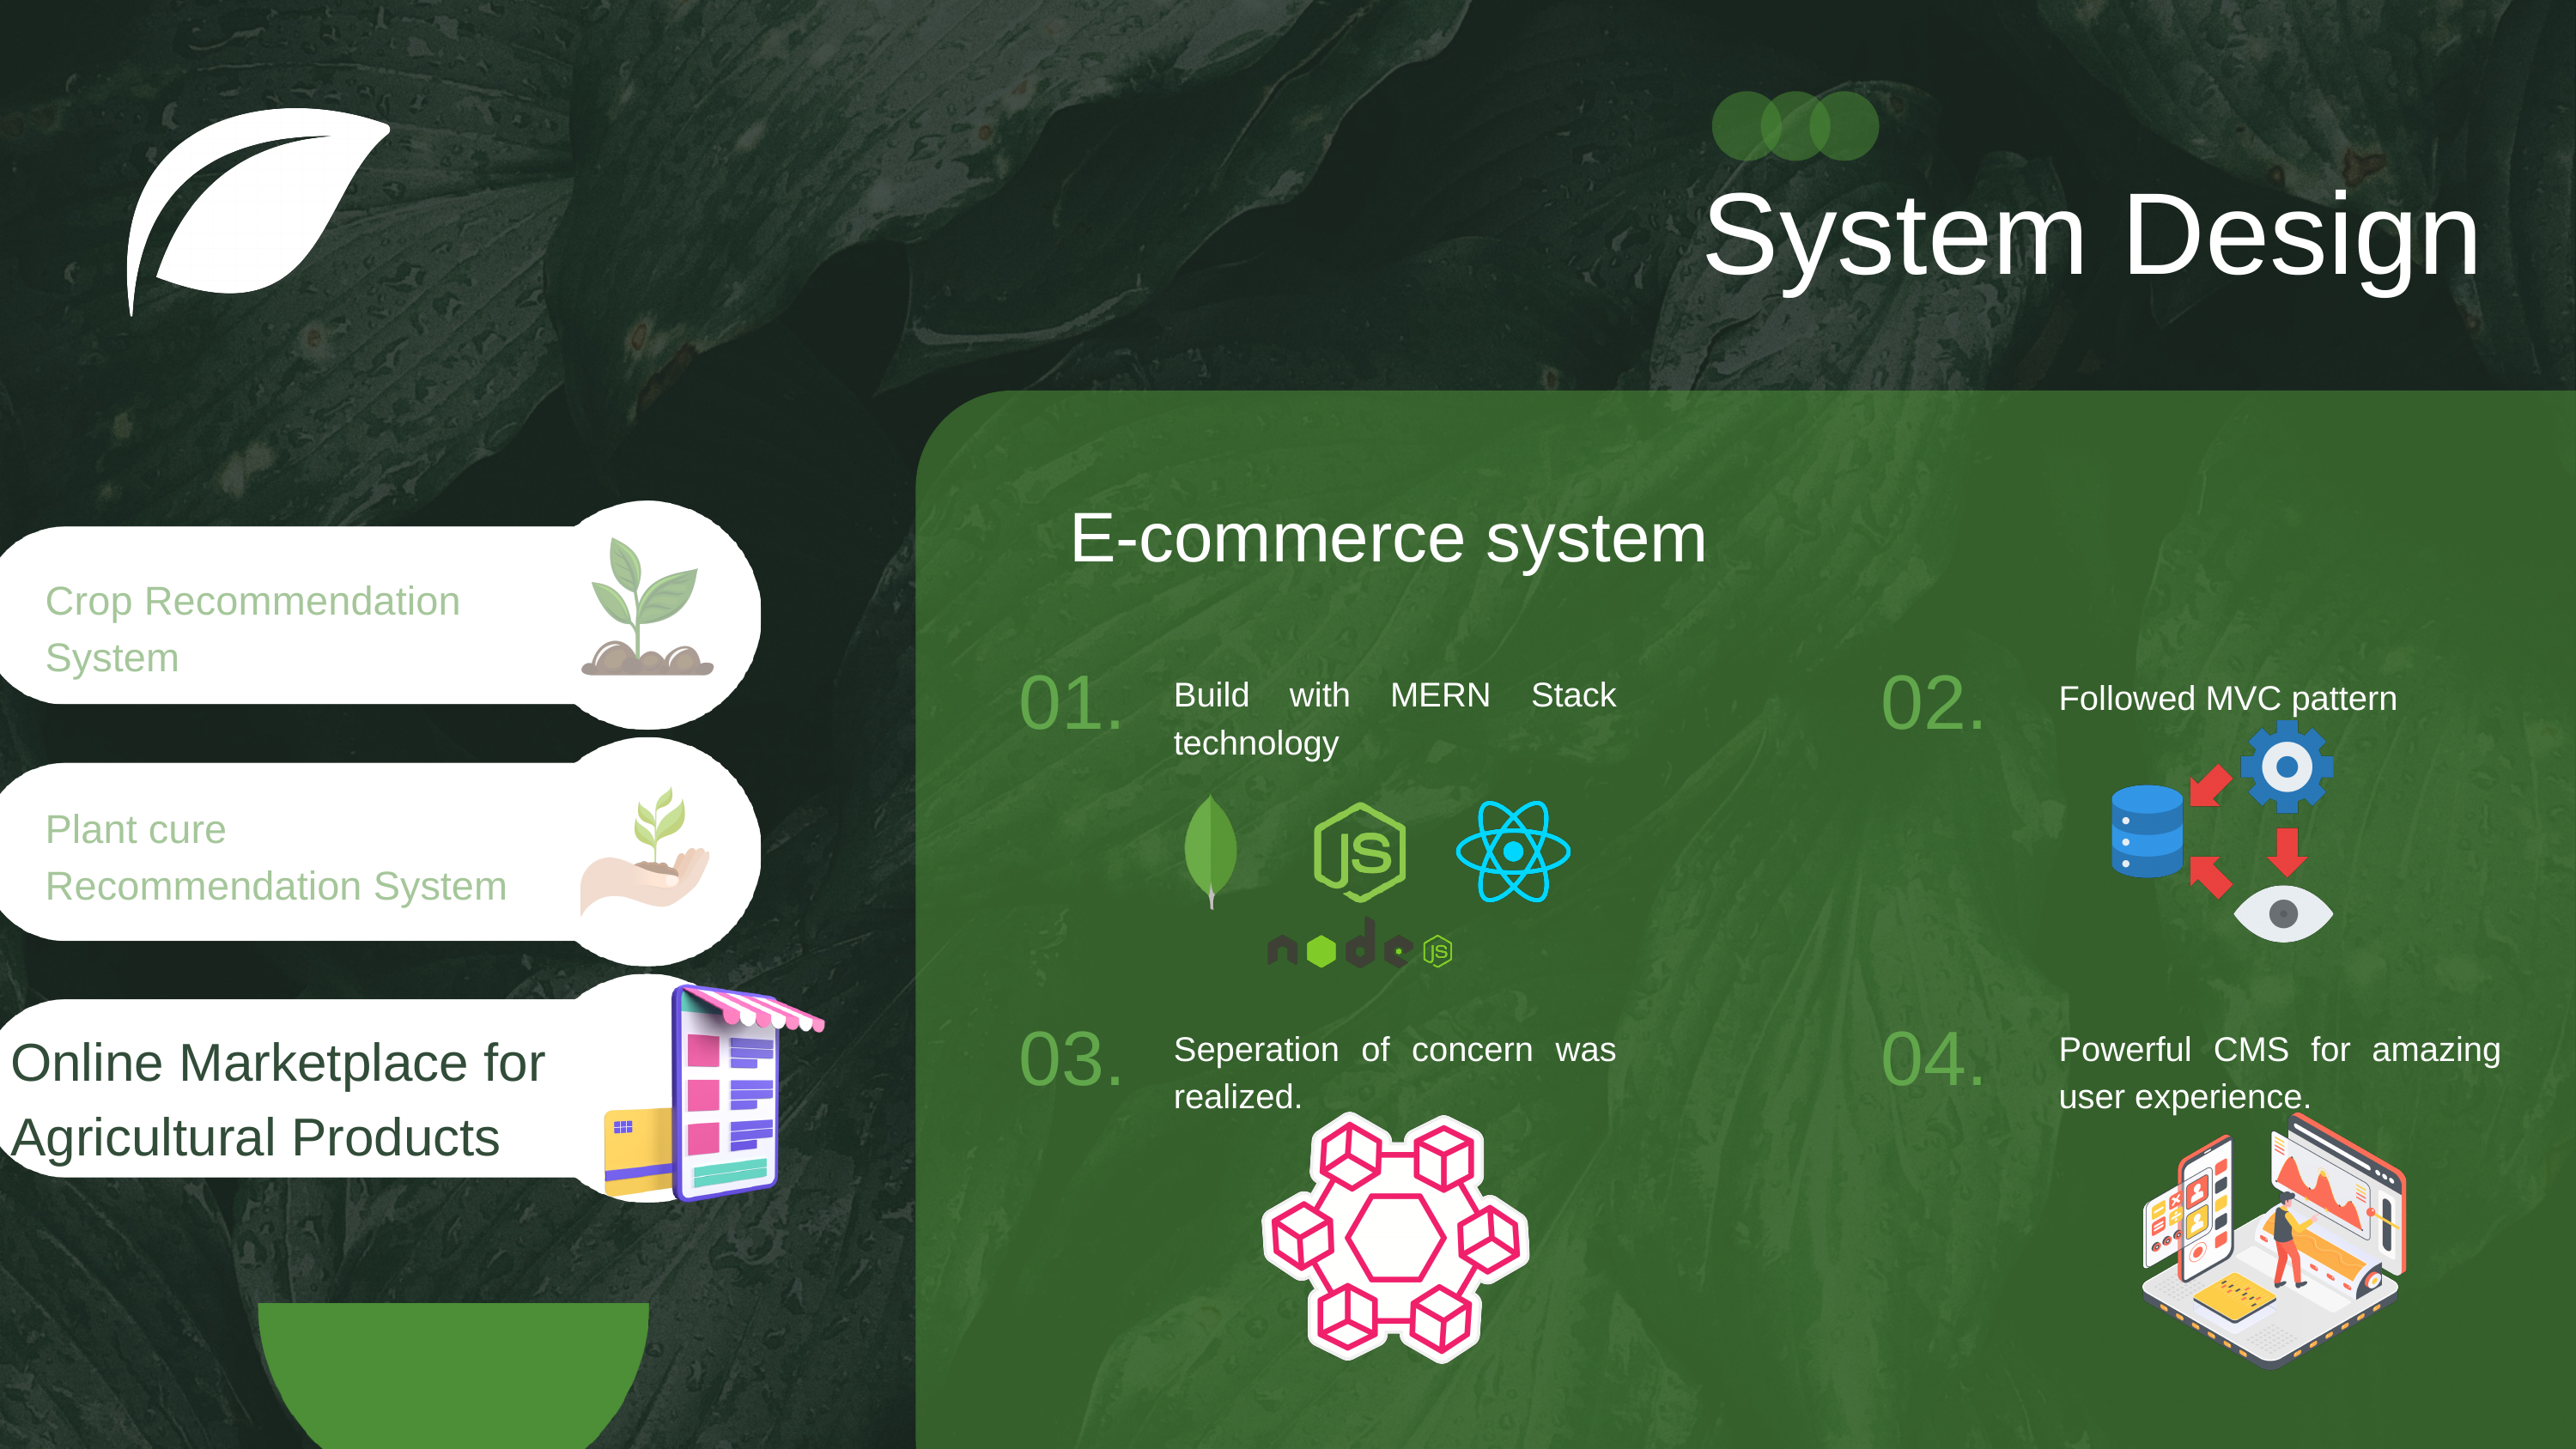

System Design

E-commerce system

Crop Recommendation System
01.
02.
Build with MERN Stack technology
Followed MVC pattern

Plant cure Recommendation System

03.
04.
Online Marketplace for Agricultural Products
Seperation of concern was realized.
Powerful CMS for amazing user experience.